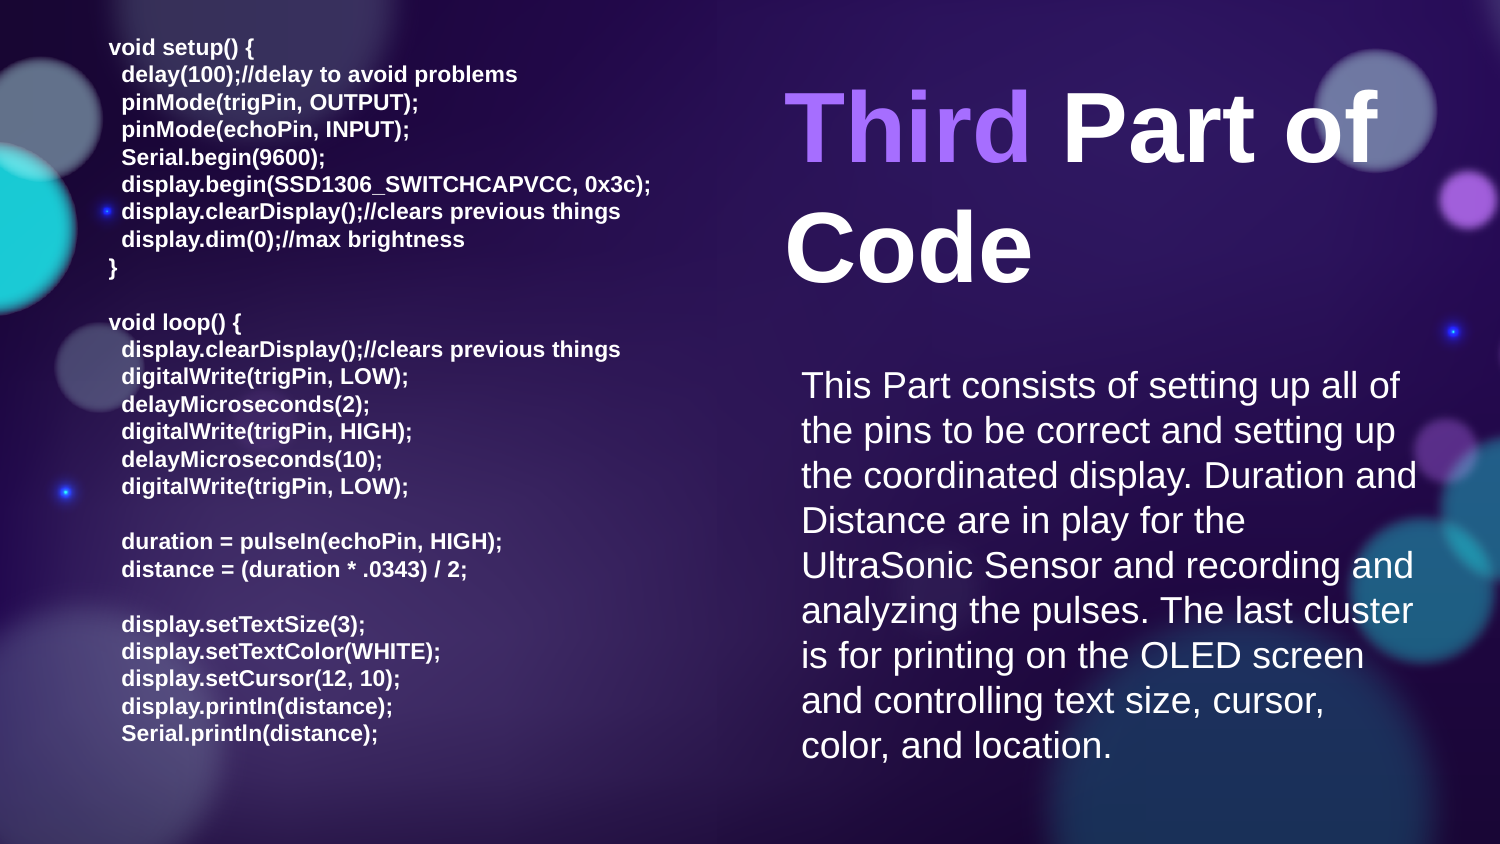

# void setup() {
  delay(100);//delay to avoid problems
  pinMode(trigPin, OUTPUT);
  pinMode(echoPin, INPUT);
  Serial.begin(9600);
  display.begin(SSD1306_SWITCHCAPVCC, 0x3c);
  display.clearDisplay();//clears previous things
  display.dim(0);//max brightness
}

void loop() {
  display.clearDisplay();//clears previous things
  digitalWrite(trigPin, LOW);
  delayMicroseconds(2);
  digitalWrite(trigPin, HIGH);
  delayMicroseconds(10);
  digitalWrite(trigPin, LOW);

  duration = pulseIn(echoPin, HIGH);
  distance = (duration * .0343) / 2;

  display.setTextSize(3);
  display.setTextColor(WHITE);
  display.setCursor(12, 10);
  display.println(distance);
  Serial.println(distance);

Third Part of Code
This Part consists of setting up all of the pins to be correct and setting up the coordinated display. Duration and Distance are in play for the UltraSonic Sensor and recording and analyzing the pulses. The last cluster is for printing on the OLED screen and controlling text size, cursor, color, and location.